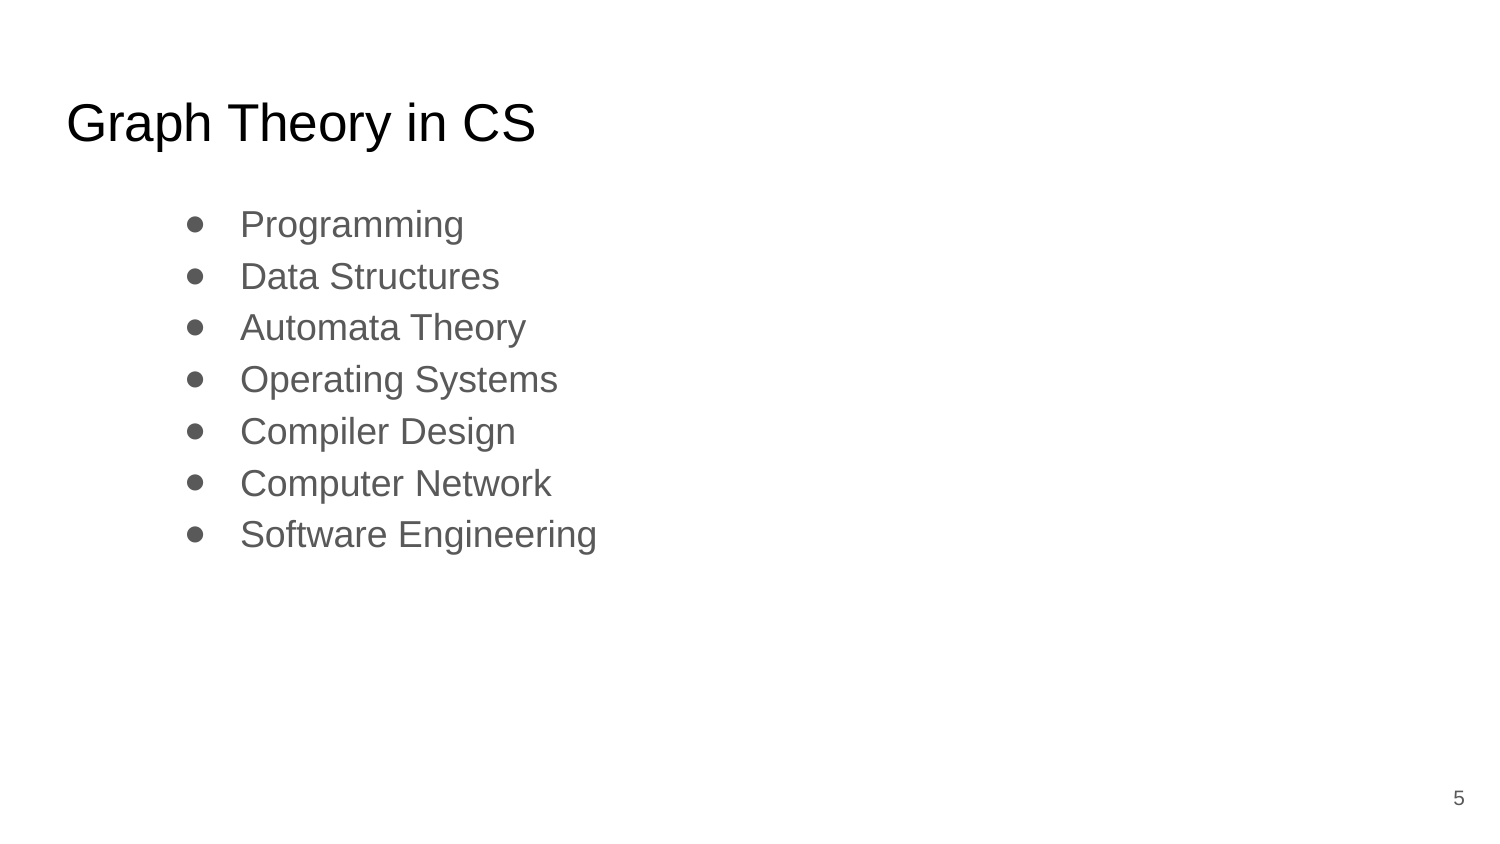

# Graph Theory in CS
Programming
Data Structures
Automata Theory
Operating Systems
Compiler Design
Computer Network
Software Engineering

5